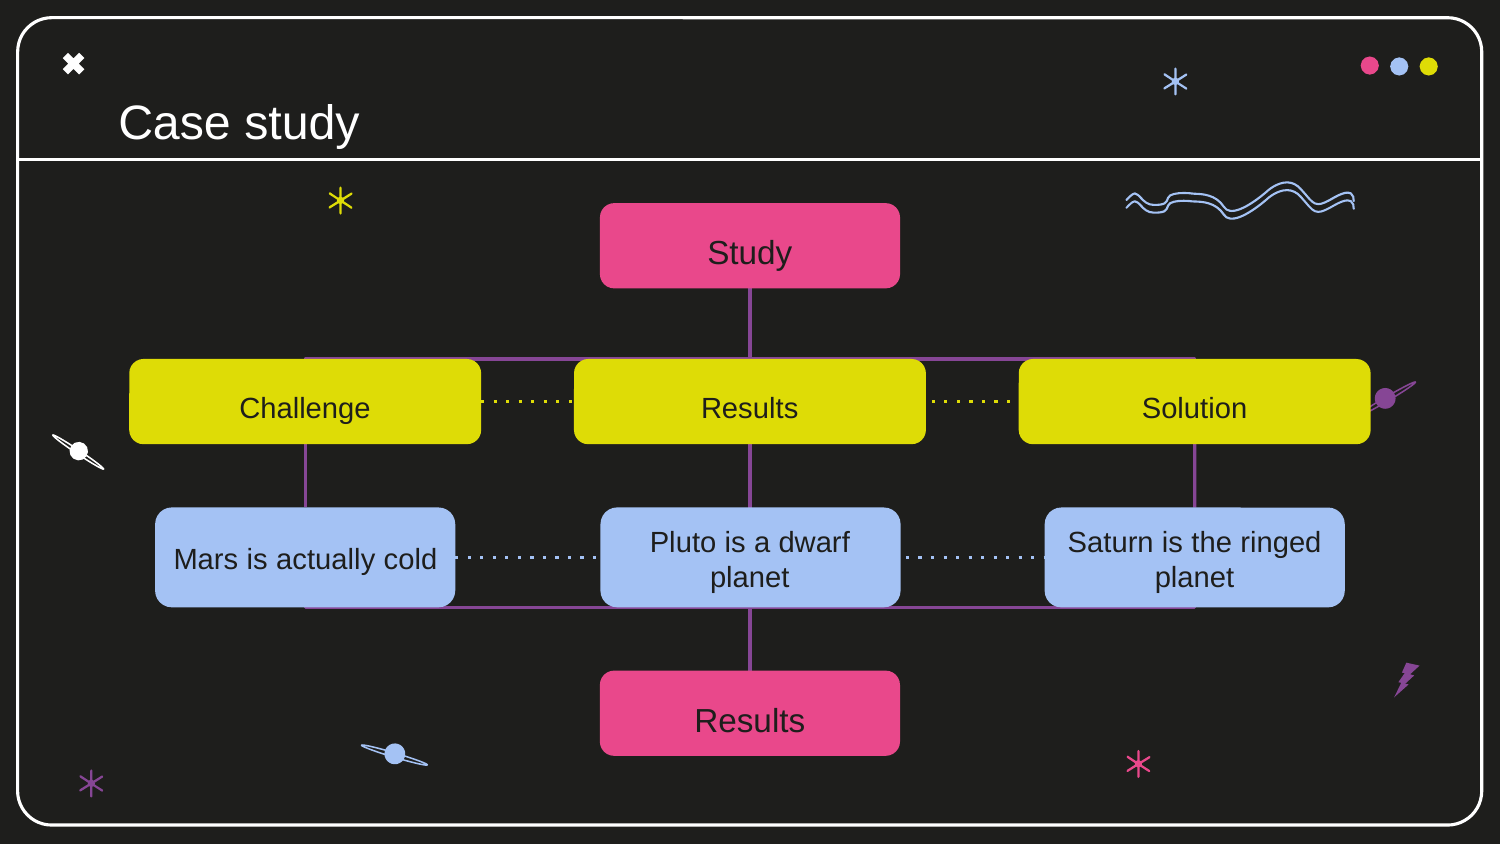

# Case study

Study

Challenge
Results
Solution

Pluto is a dwarf planet
Mars is actually cold
Saturn is the ringed planet

Results